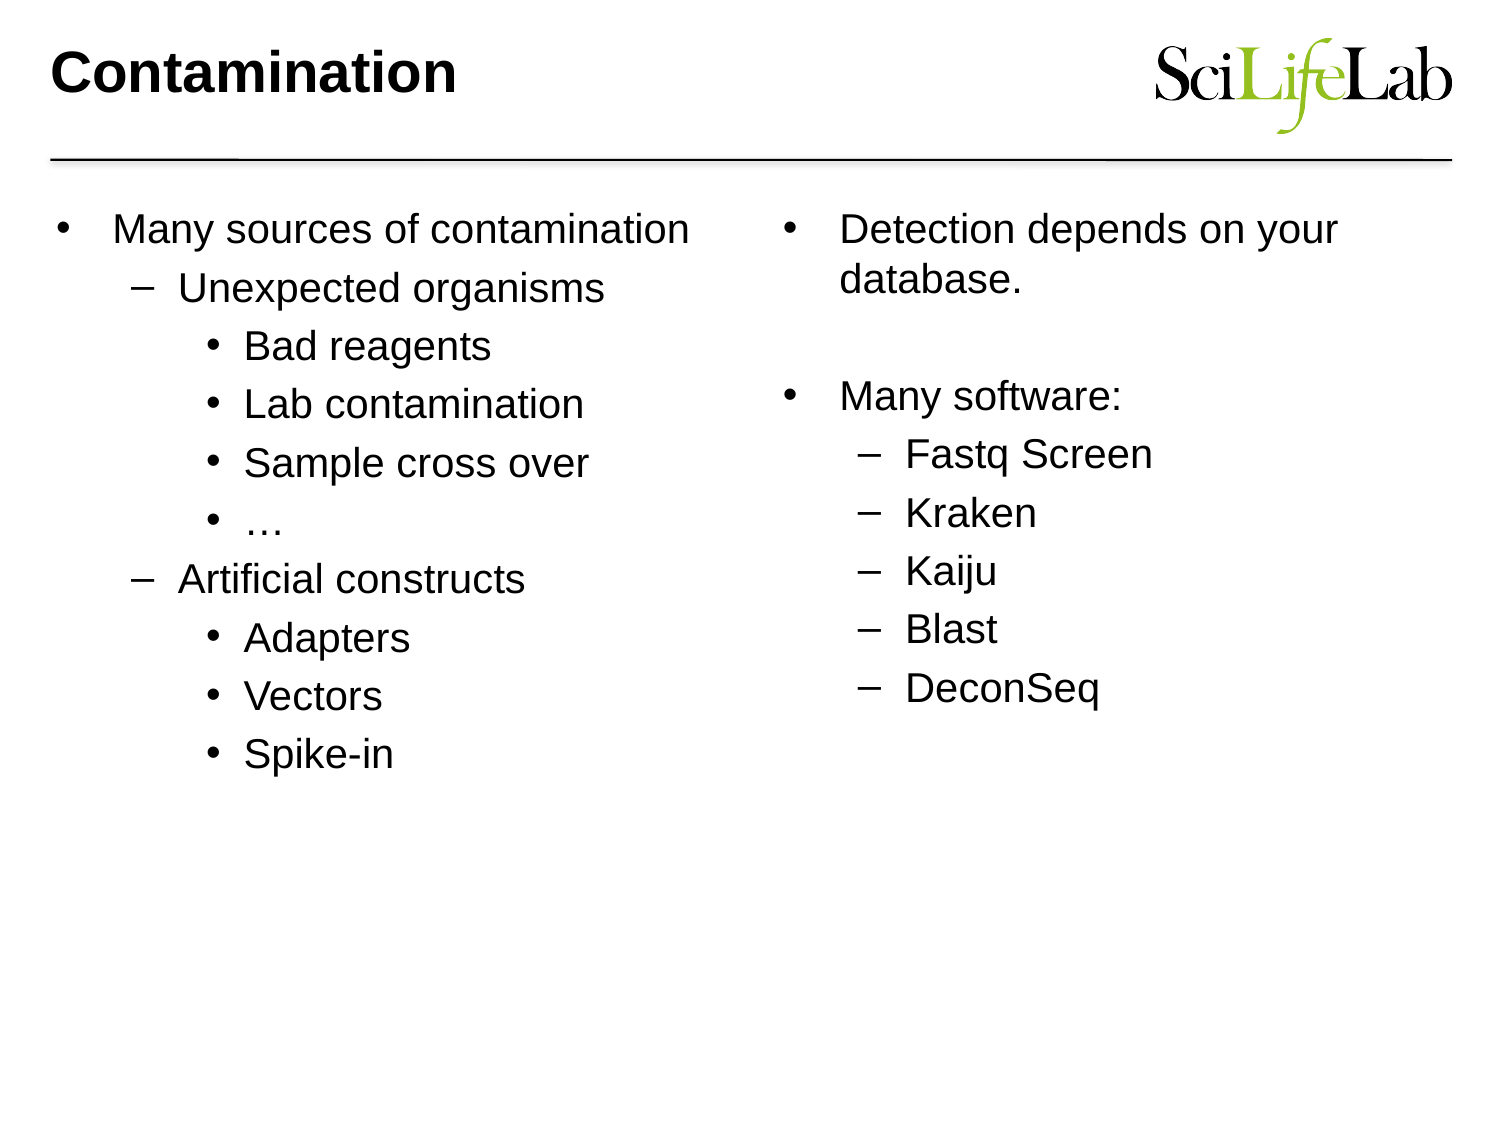

# Contamination
Many sources of contamination
Unexpected organisms
Bad reagents
Lab contamination
Sample cross over
…
Artificial constructs
Adapters
Vectors
Spike-in
Detection depends on your database.

Many software:
Fastq Screen
Kraken
Kaiju
Blast
DeconSeq